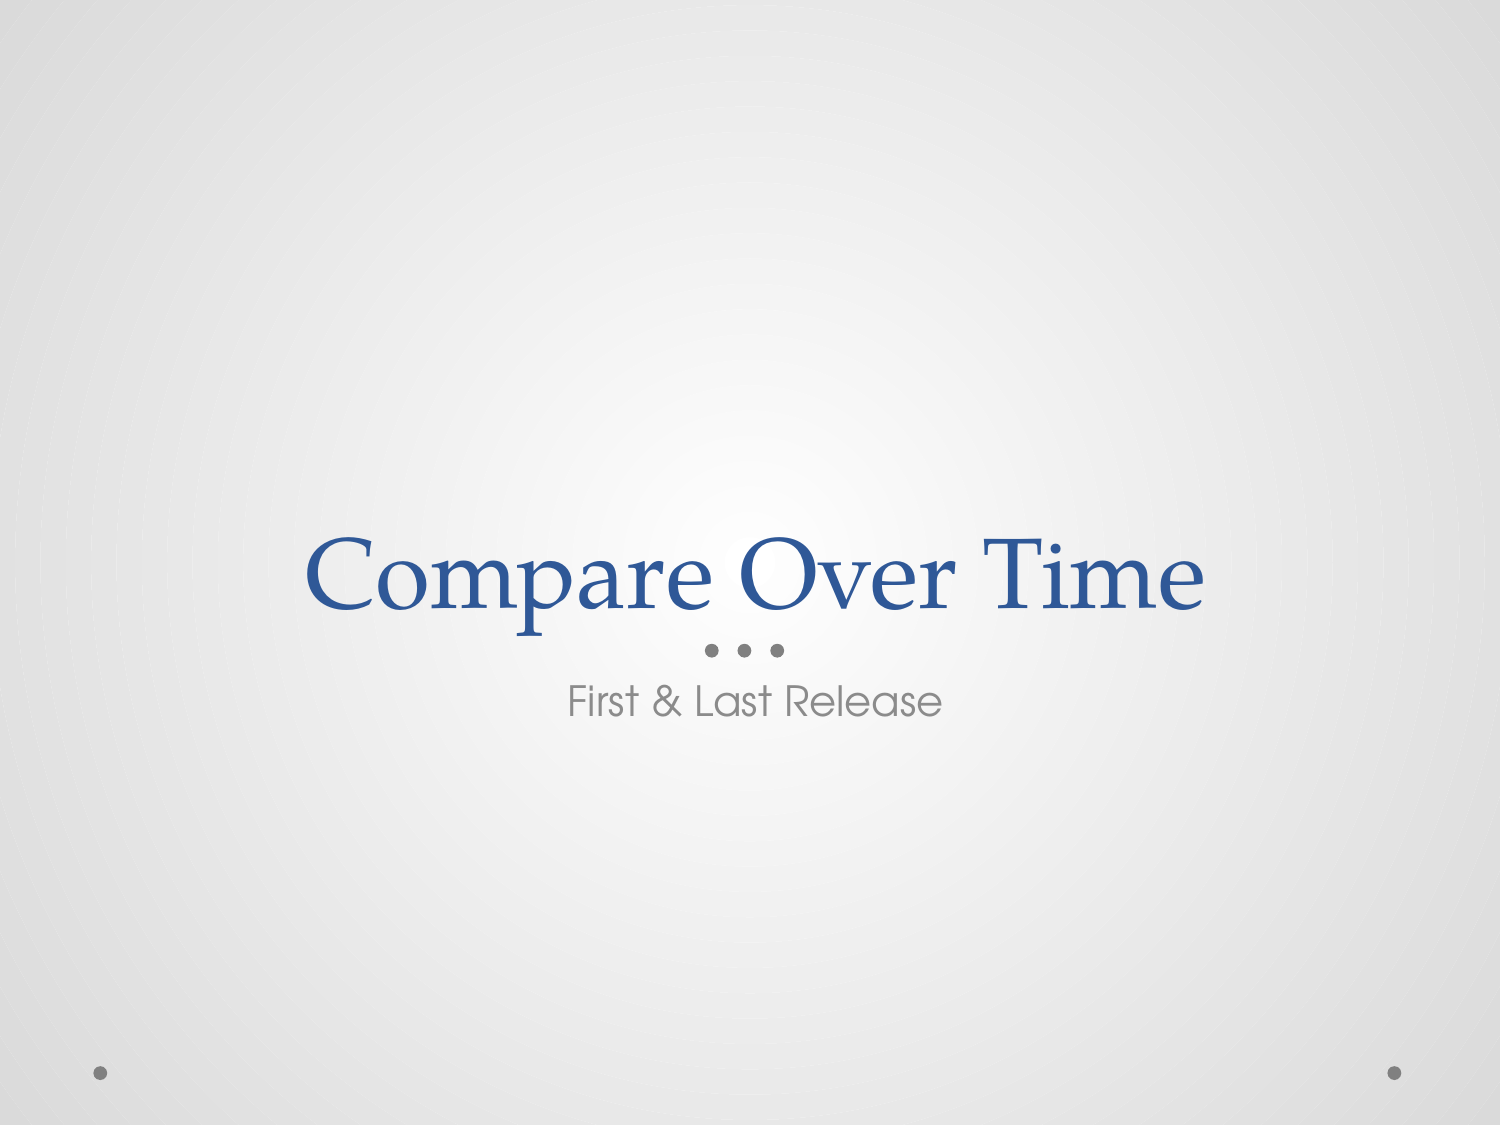

# Compare Over Time
First & Last Release